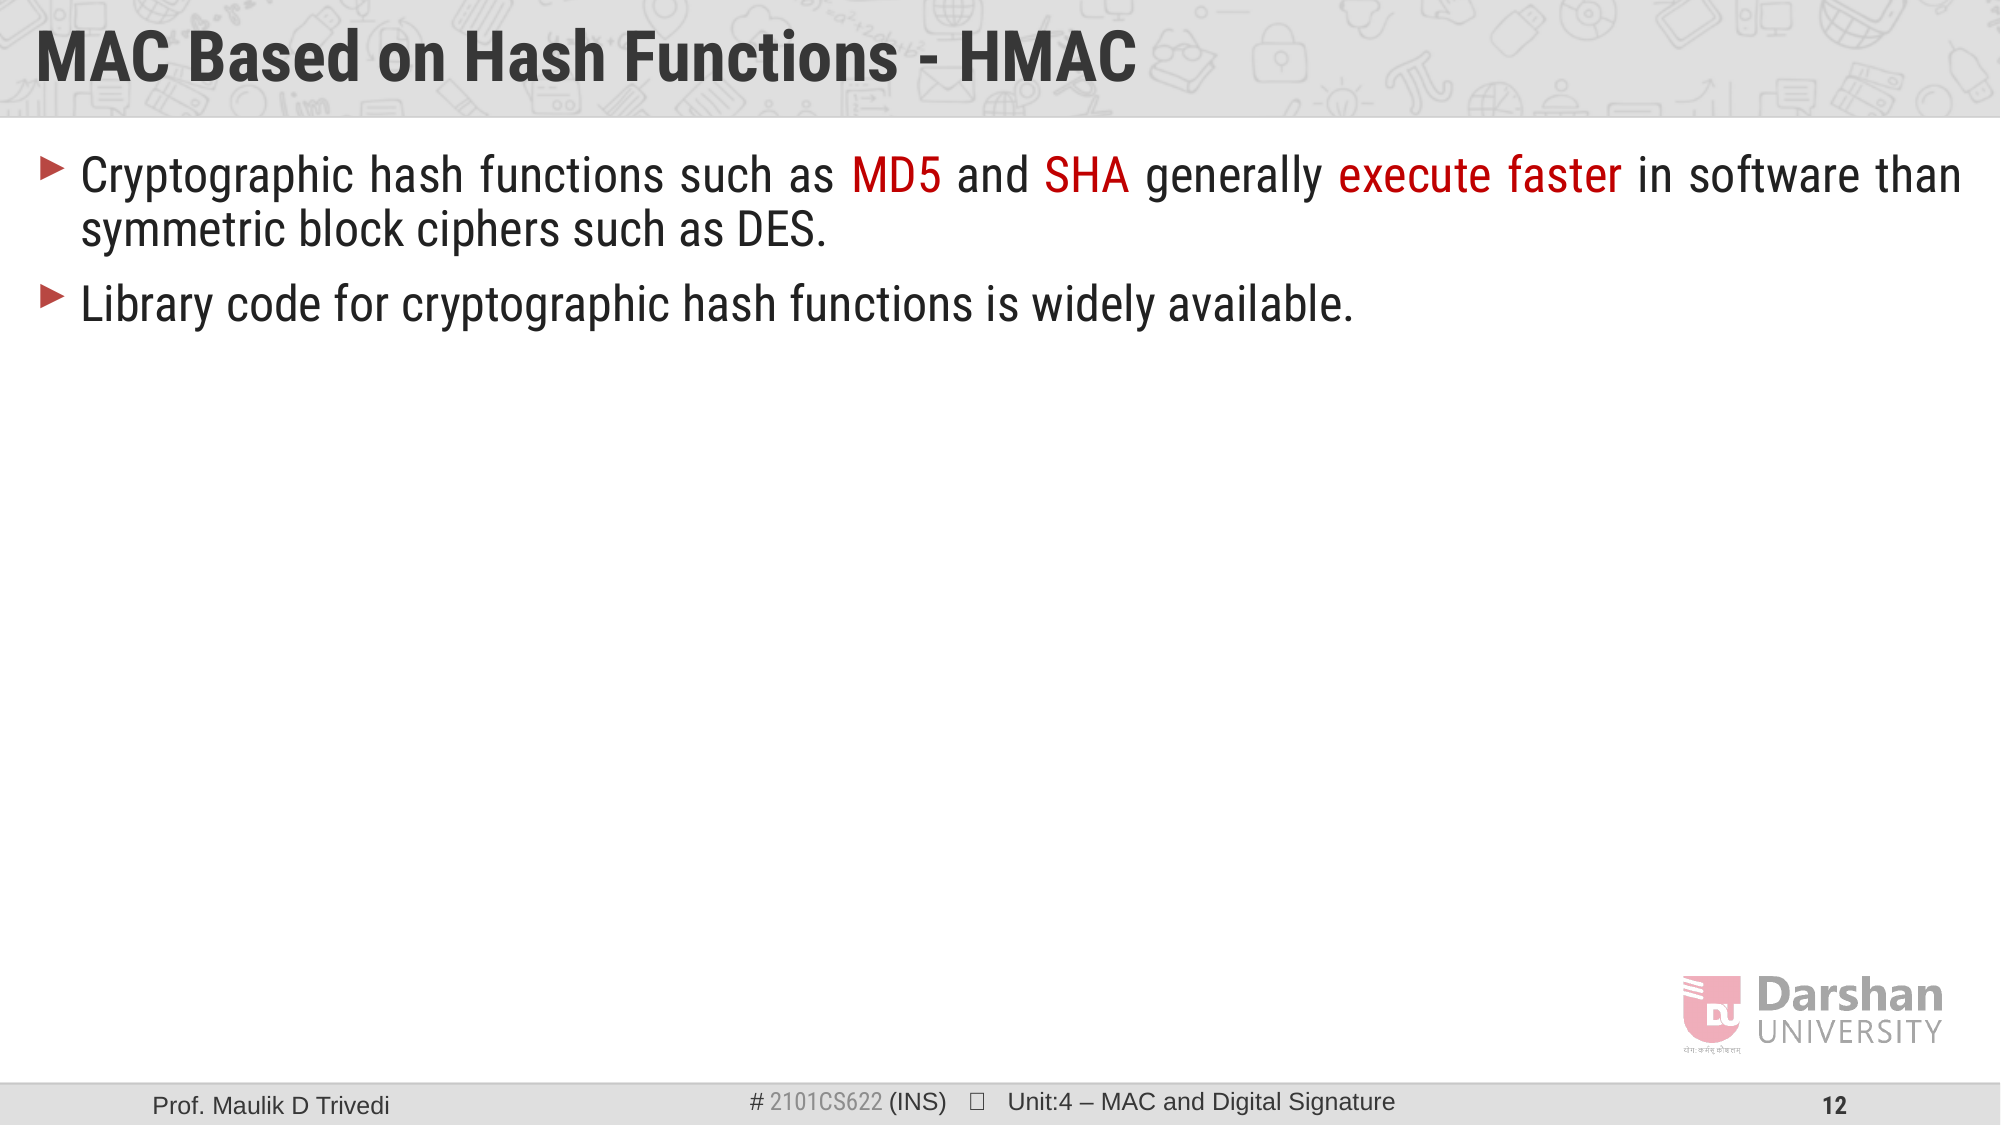

# MAC Based on Hash Functions - HMAC
Cryptographic hash functions such as MD5 and SHA generally execute faster in software than symmetric block ciphers such as DES.
Library code for cryptographic hash functions is widely available.